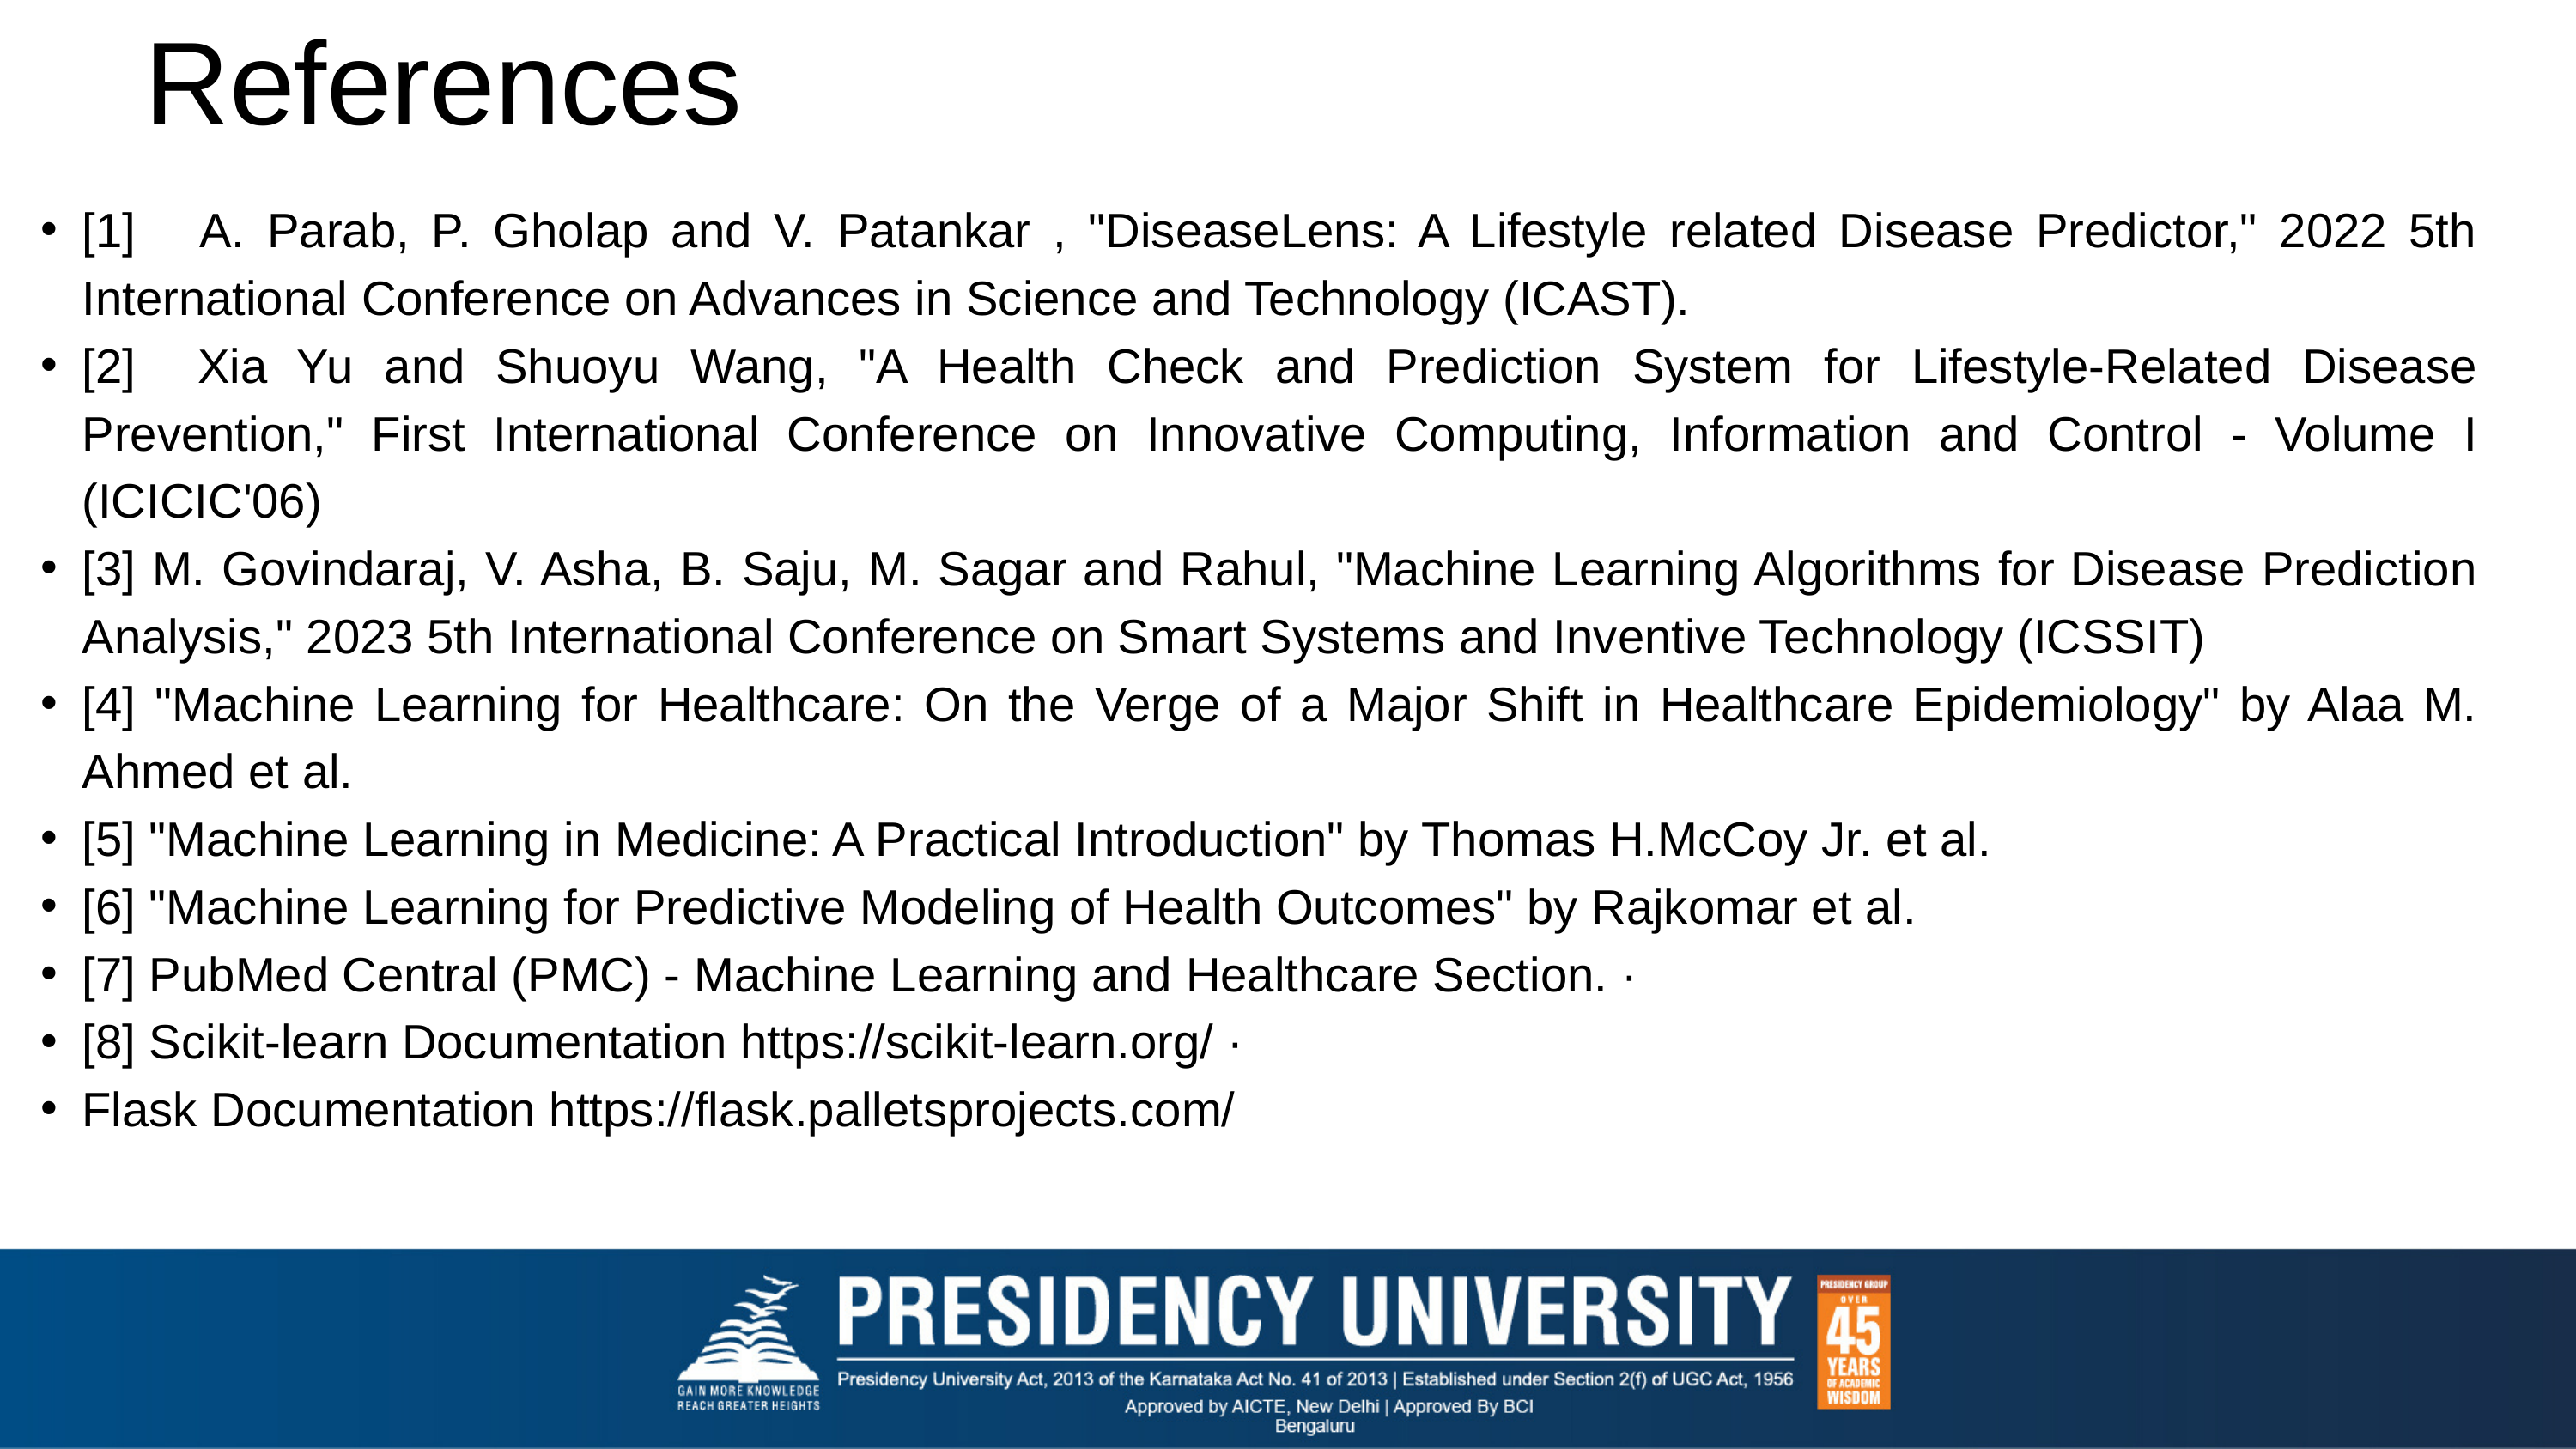

References
[1]   A. Parab, P. Gholap and V. Patankar , "DiseaseLens: A Lifestyle related Disease Predictor," 2022 5th International Conference on Advances in Science and Technology (ICAST).
[2]  Xia Yu and Shuoyu Wang, "A Health Check and Prediction System for Lifestyle-Related Disease Prevention," First International Conference on Innovative Computing, Information and Control - Volume I (ICICIC'06)
[3] M. Govindaraj, V. Asha, B. Saju, M. Sagar and Rahul, "Machine Learning Algorithms for Disease Prediction Analysis," 2023 5th International Conference on Smart Systems and Inventive Technology (ICSSIT)
[4] "Machine Learning for Healthcare: On the Verge of a Major Shift in Healthcare Epidemiology" by Alaa M. Ahmed et al.
[5] "Machine Learning in Medicine: A Practical Introduction" by Thomas H.McCoy Jr. et al.
[6] "Machine Learning for Predictive Modeling of Health Outcomes" by Rajkomar et al.
[7] PubMed Central (PMC) - Machine Learning and Healthcare Section. ·
[8] Scikit-learn Documentation https://scikit-learn.org/ ·
Flask Documentation https://flask.palletsprojects.com/